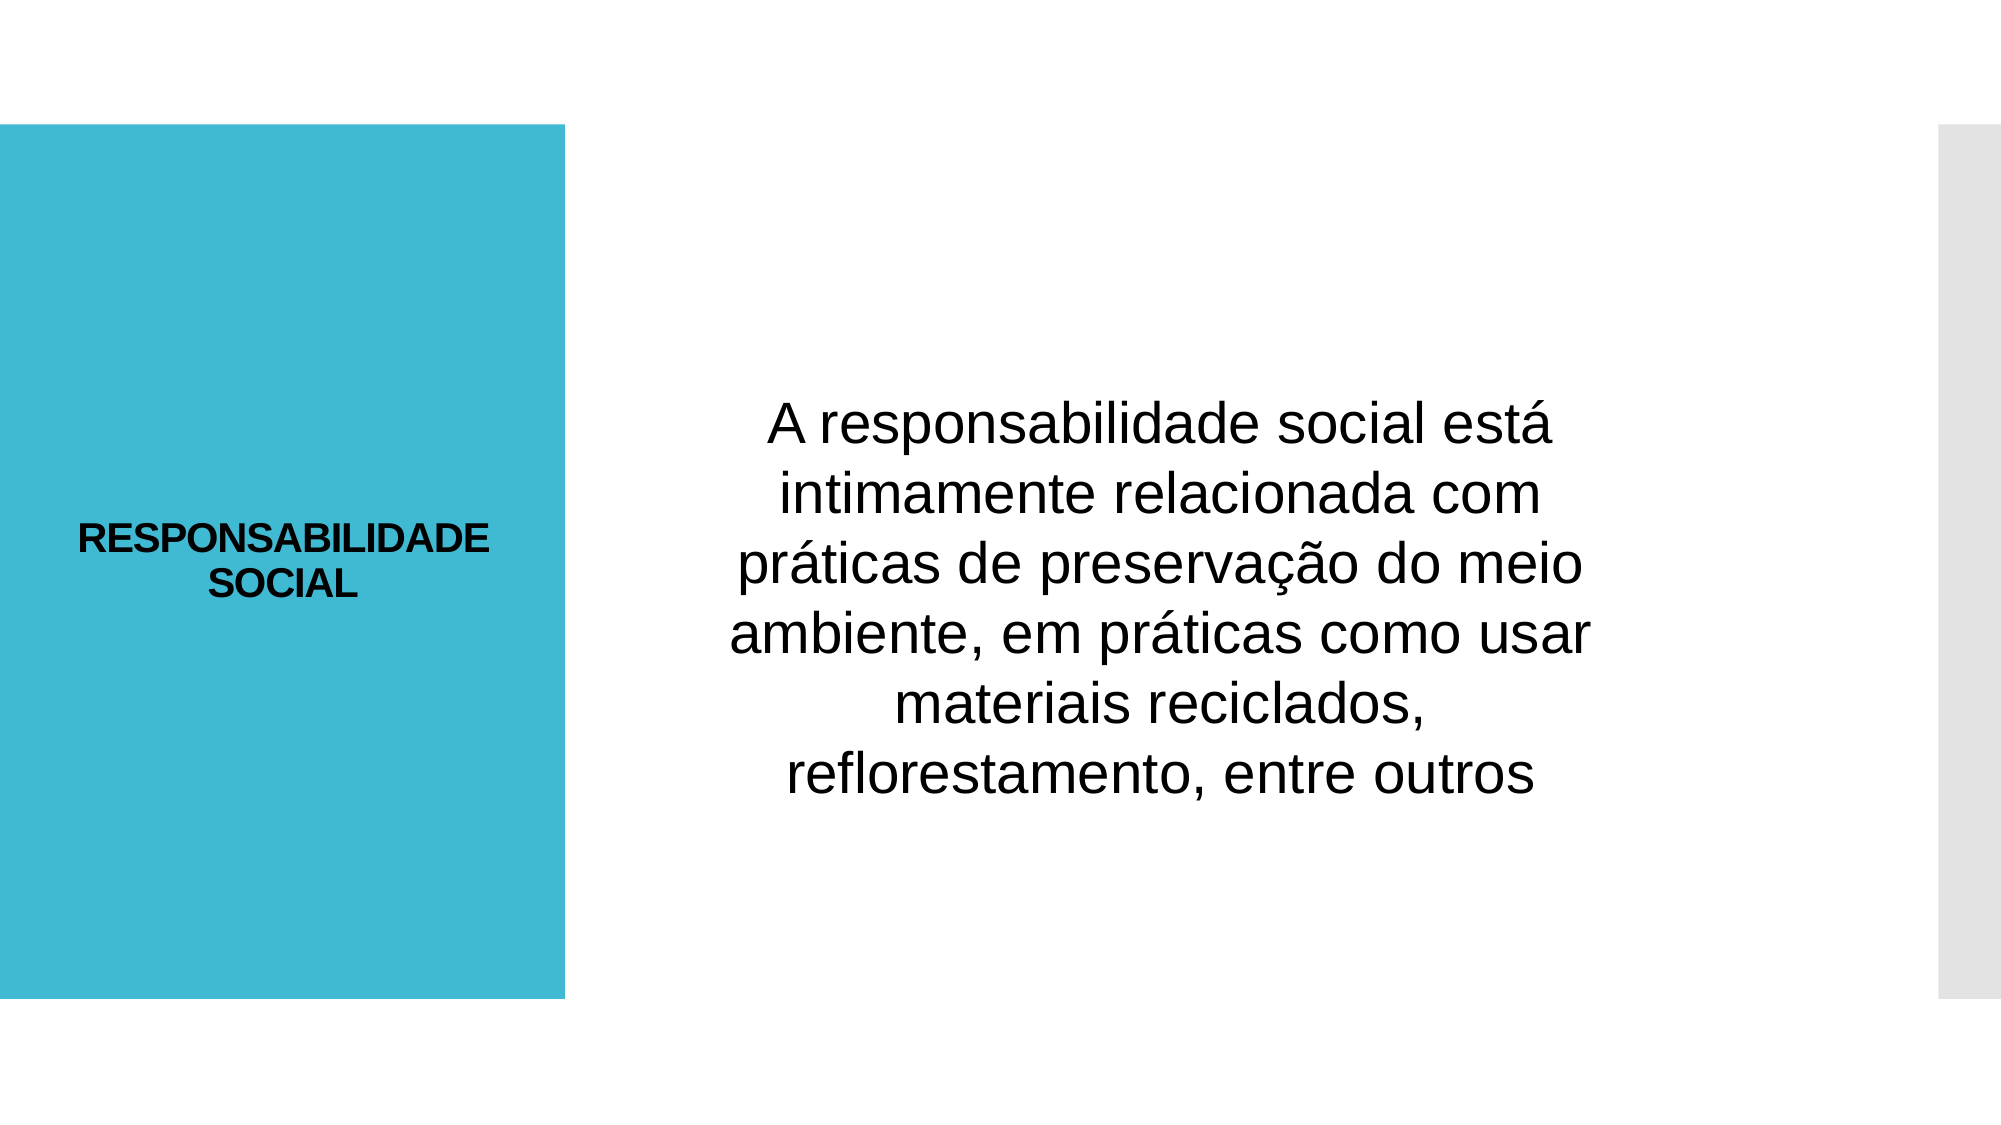

# RESPONSABILIDADE SOCIAL
A responsabilidade social está intimamente relacionada com práticas de preservação do meio ambiente, em práticas como usar materiais reciclados, reflorestamento, entre outros